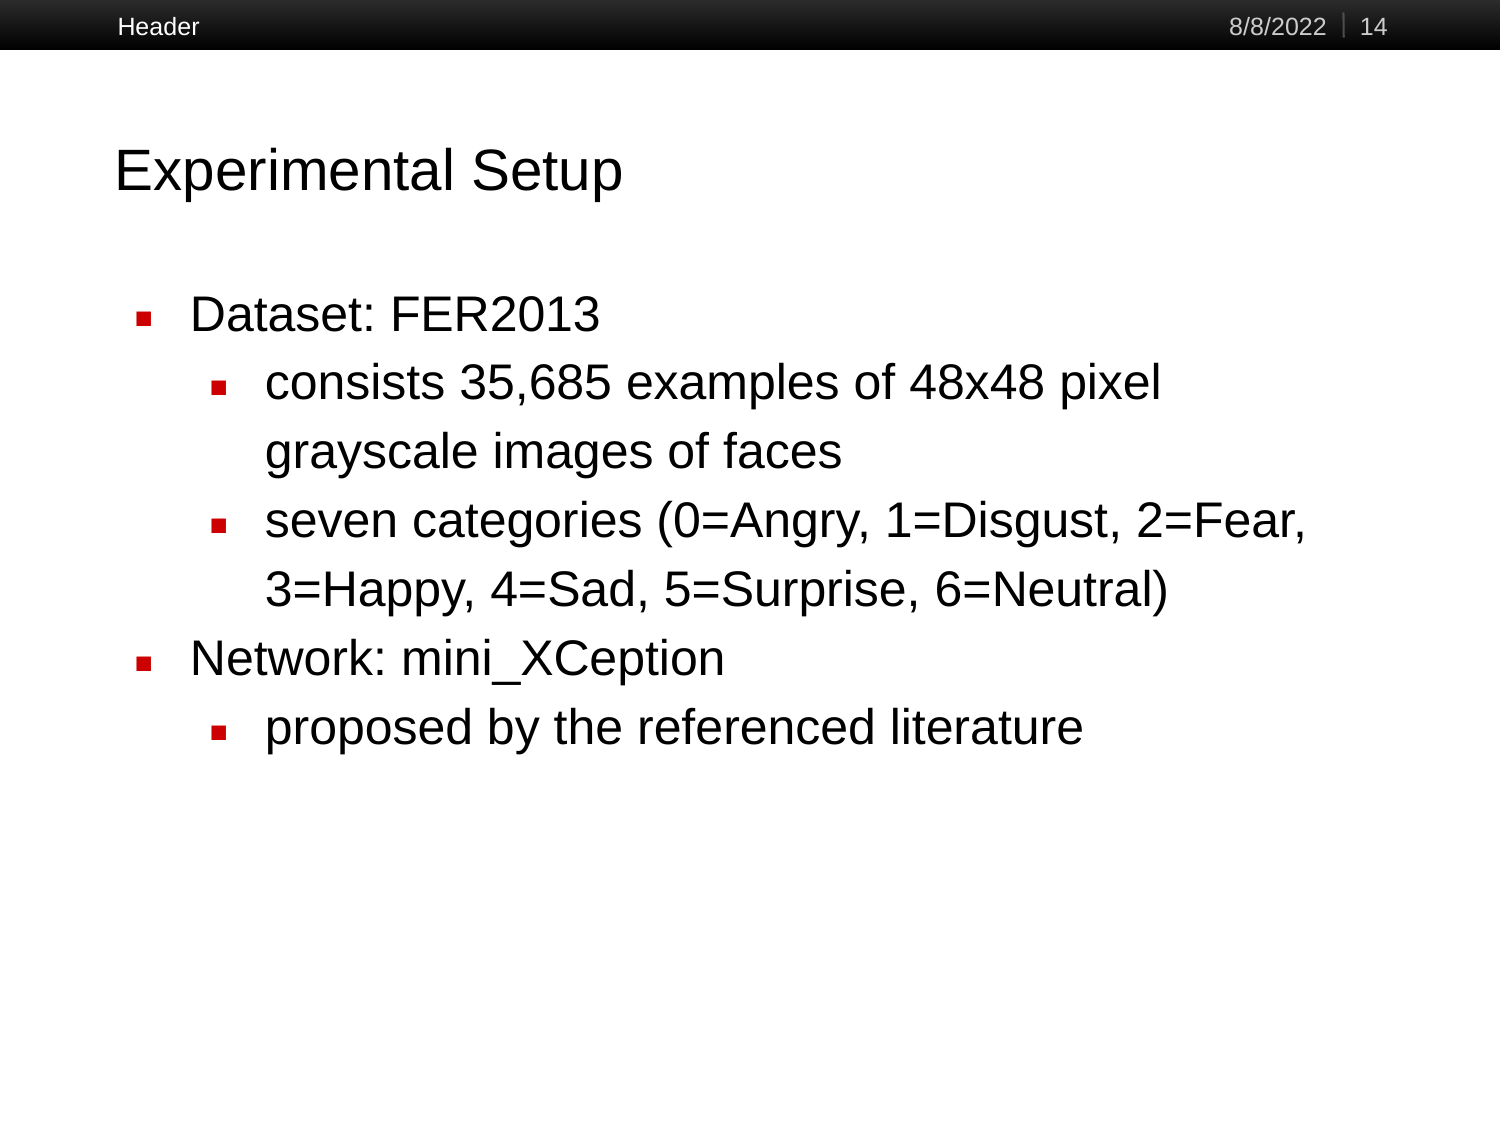

Header
8/8/2022
14
# Experimental Setup
Dataset: FER2013
consists 35,685 examples of 48x48 pixel grayscale images of faces
seven categories (0=Angry, 1=Disgust, 2=Fear, 3=Happy, 4=Sad, 5=Surprise, 6=Neutral)
Network: mini_XCeption
proposed by the referenced literature